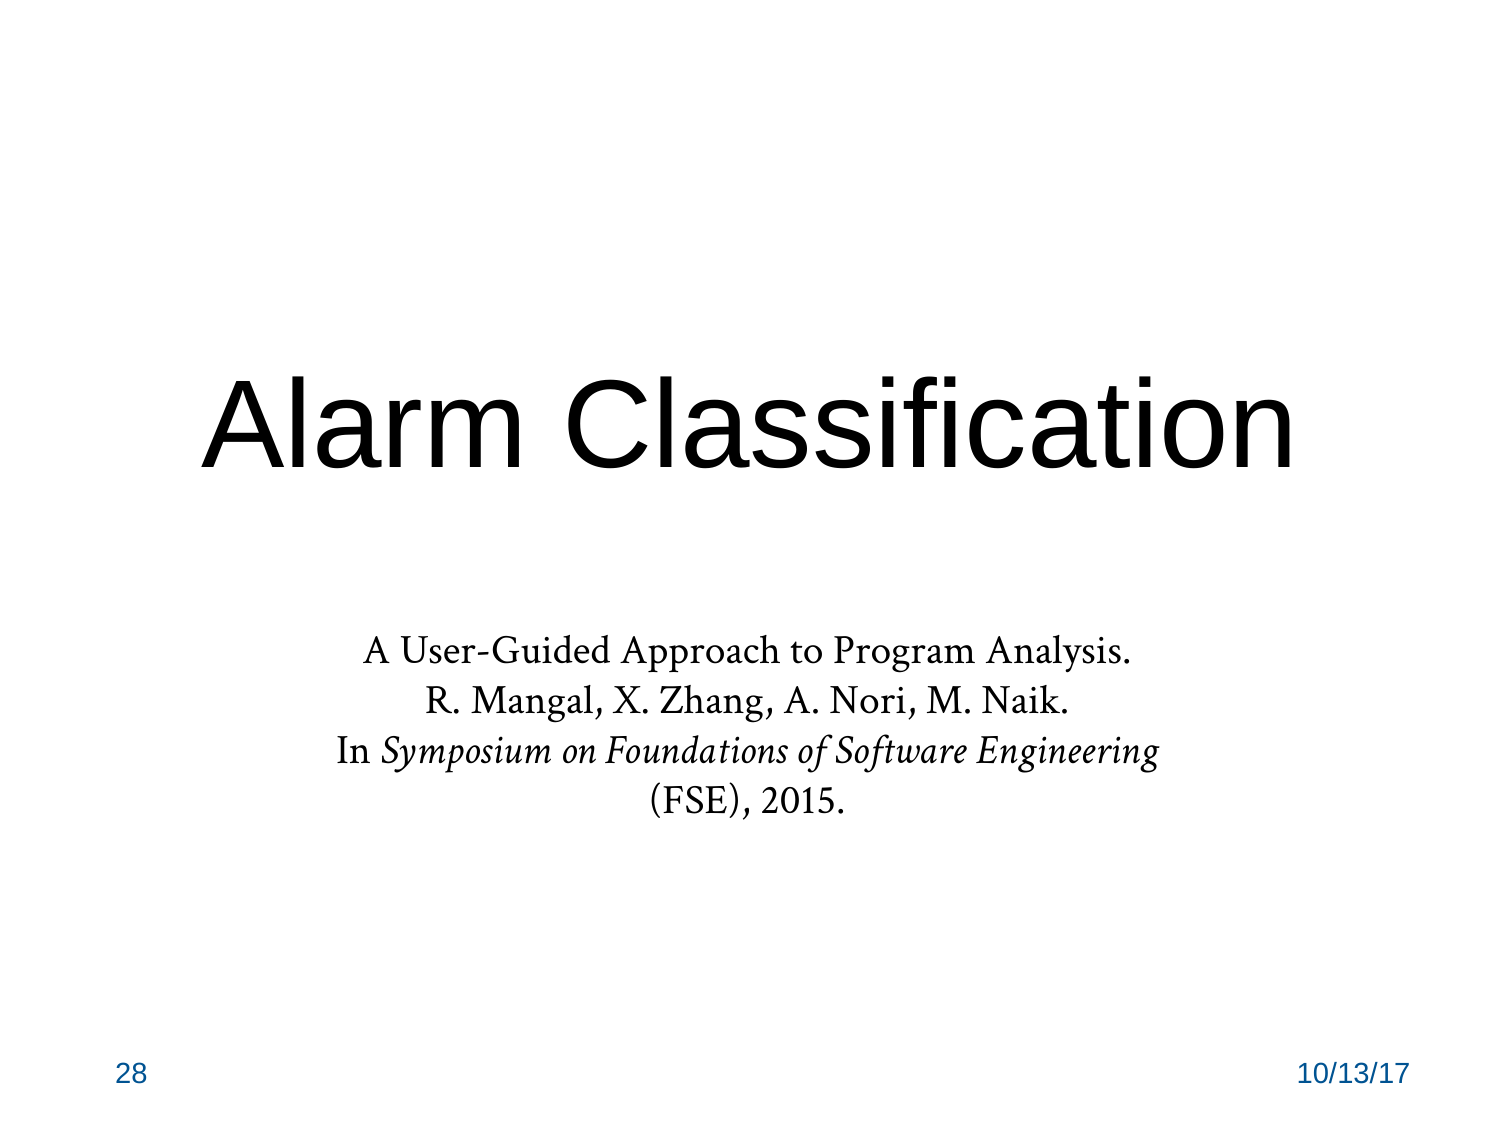

Alarm Classification
A User-Guided Approach to Program Analysis.
R. Mangal, X. Zhang, A. Nori, M. Naik.
In Symposium on Foundations of Software Engineering
(FSE), 2015.
28
10/13/17